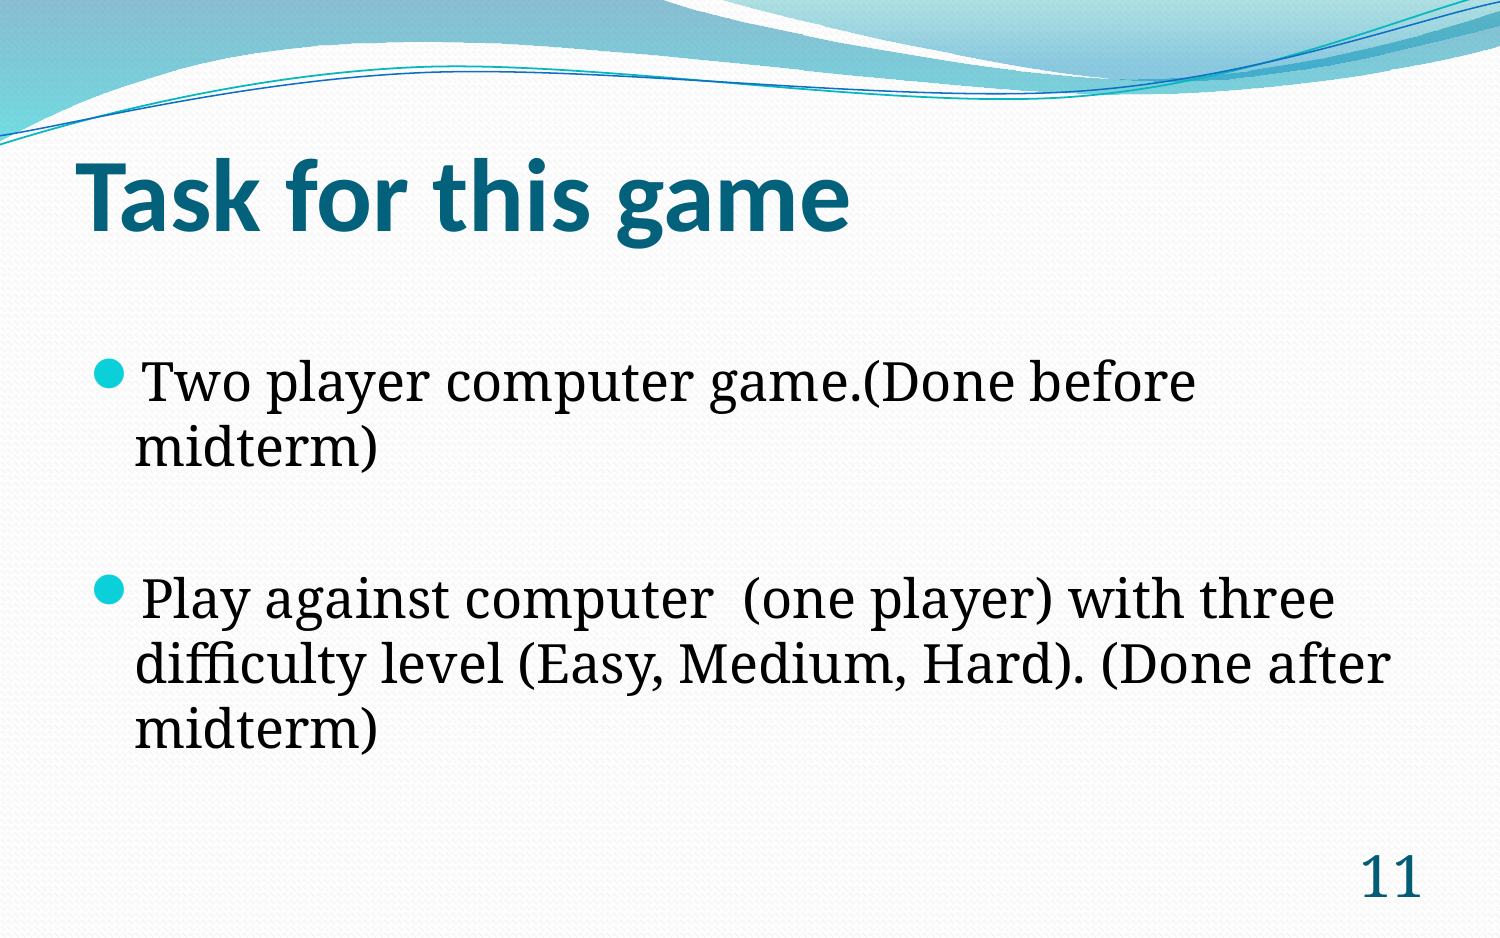

# Task for this game

Two player computer game.(Done before midterm)

Play against computer  (one player) with three difficulty level (Easy, Medium, Hard). (Done after midterm)
11